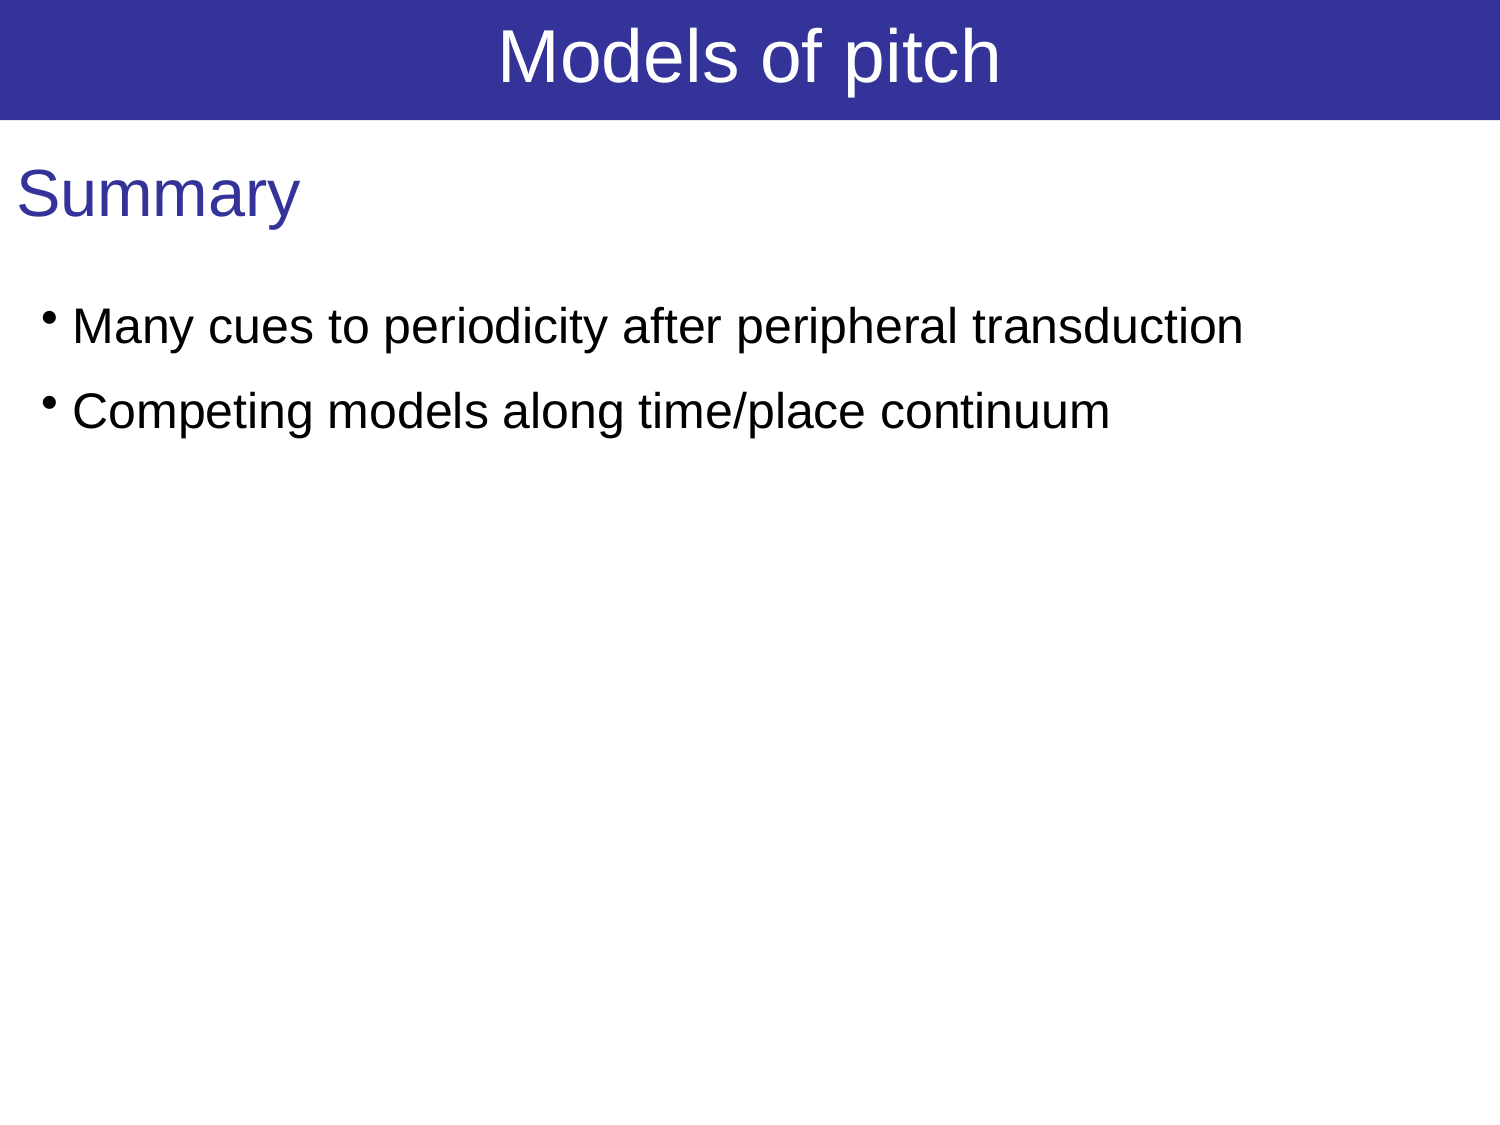

Models of pitch
Summary
 Many cues to periodicity after peripheral transduction
 Competing models along time/place continuum